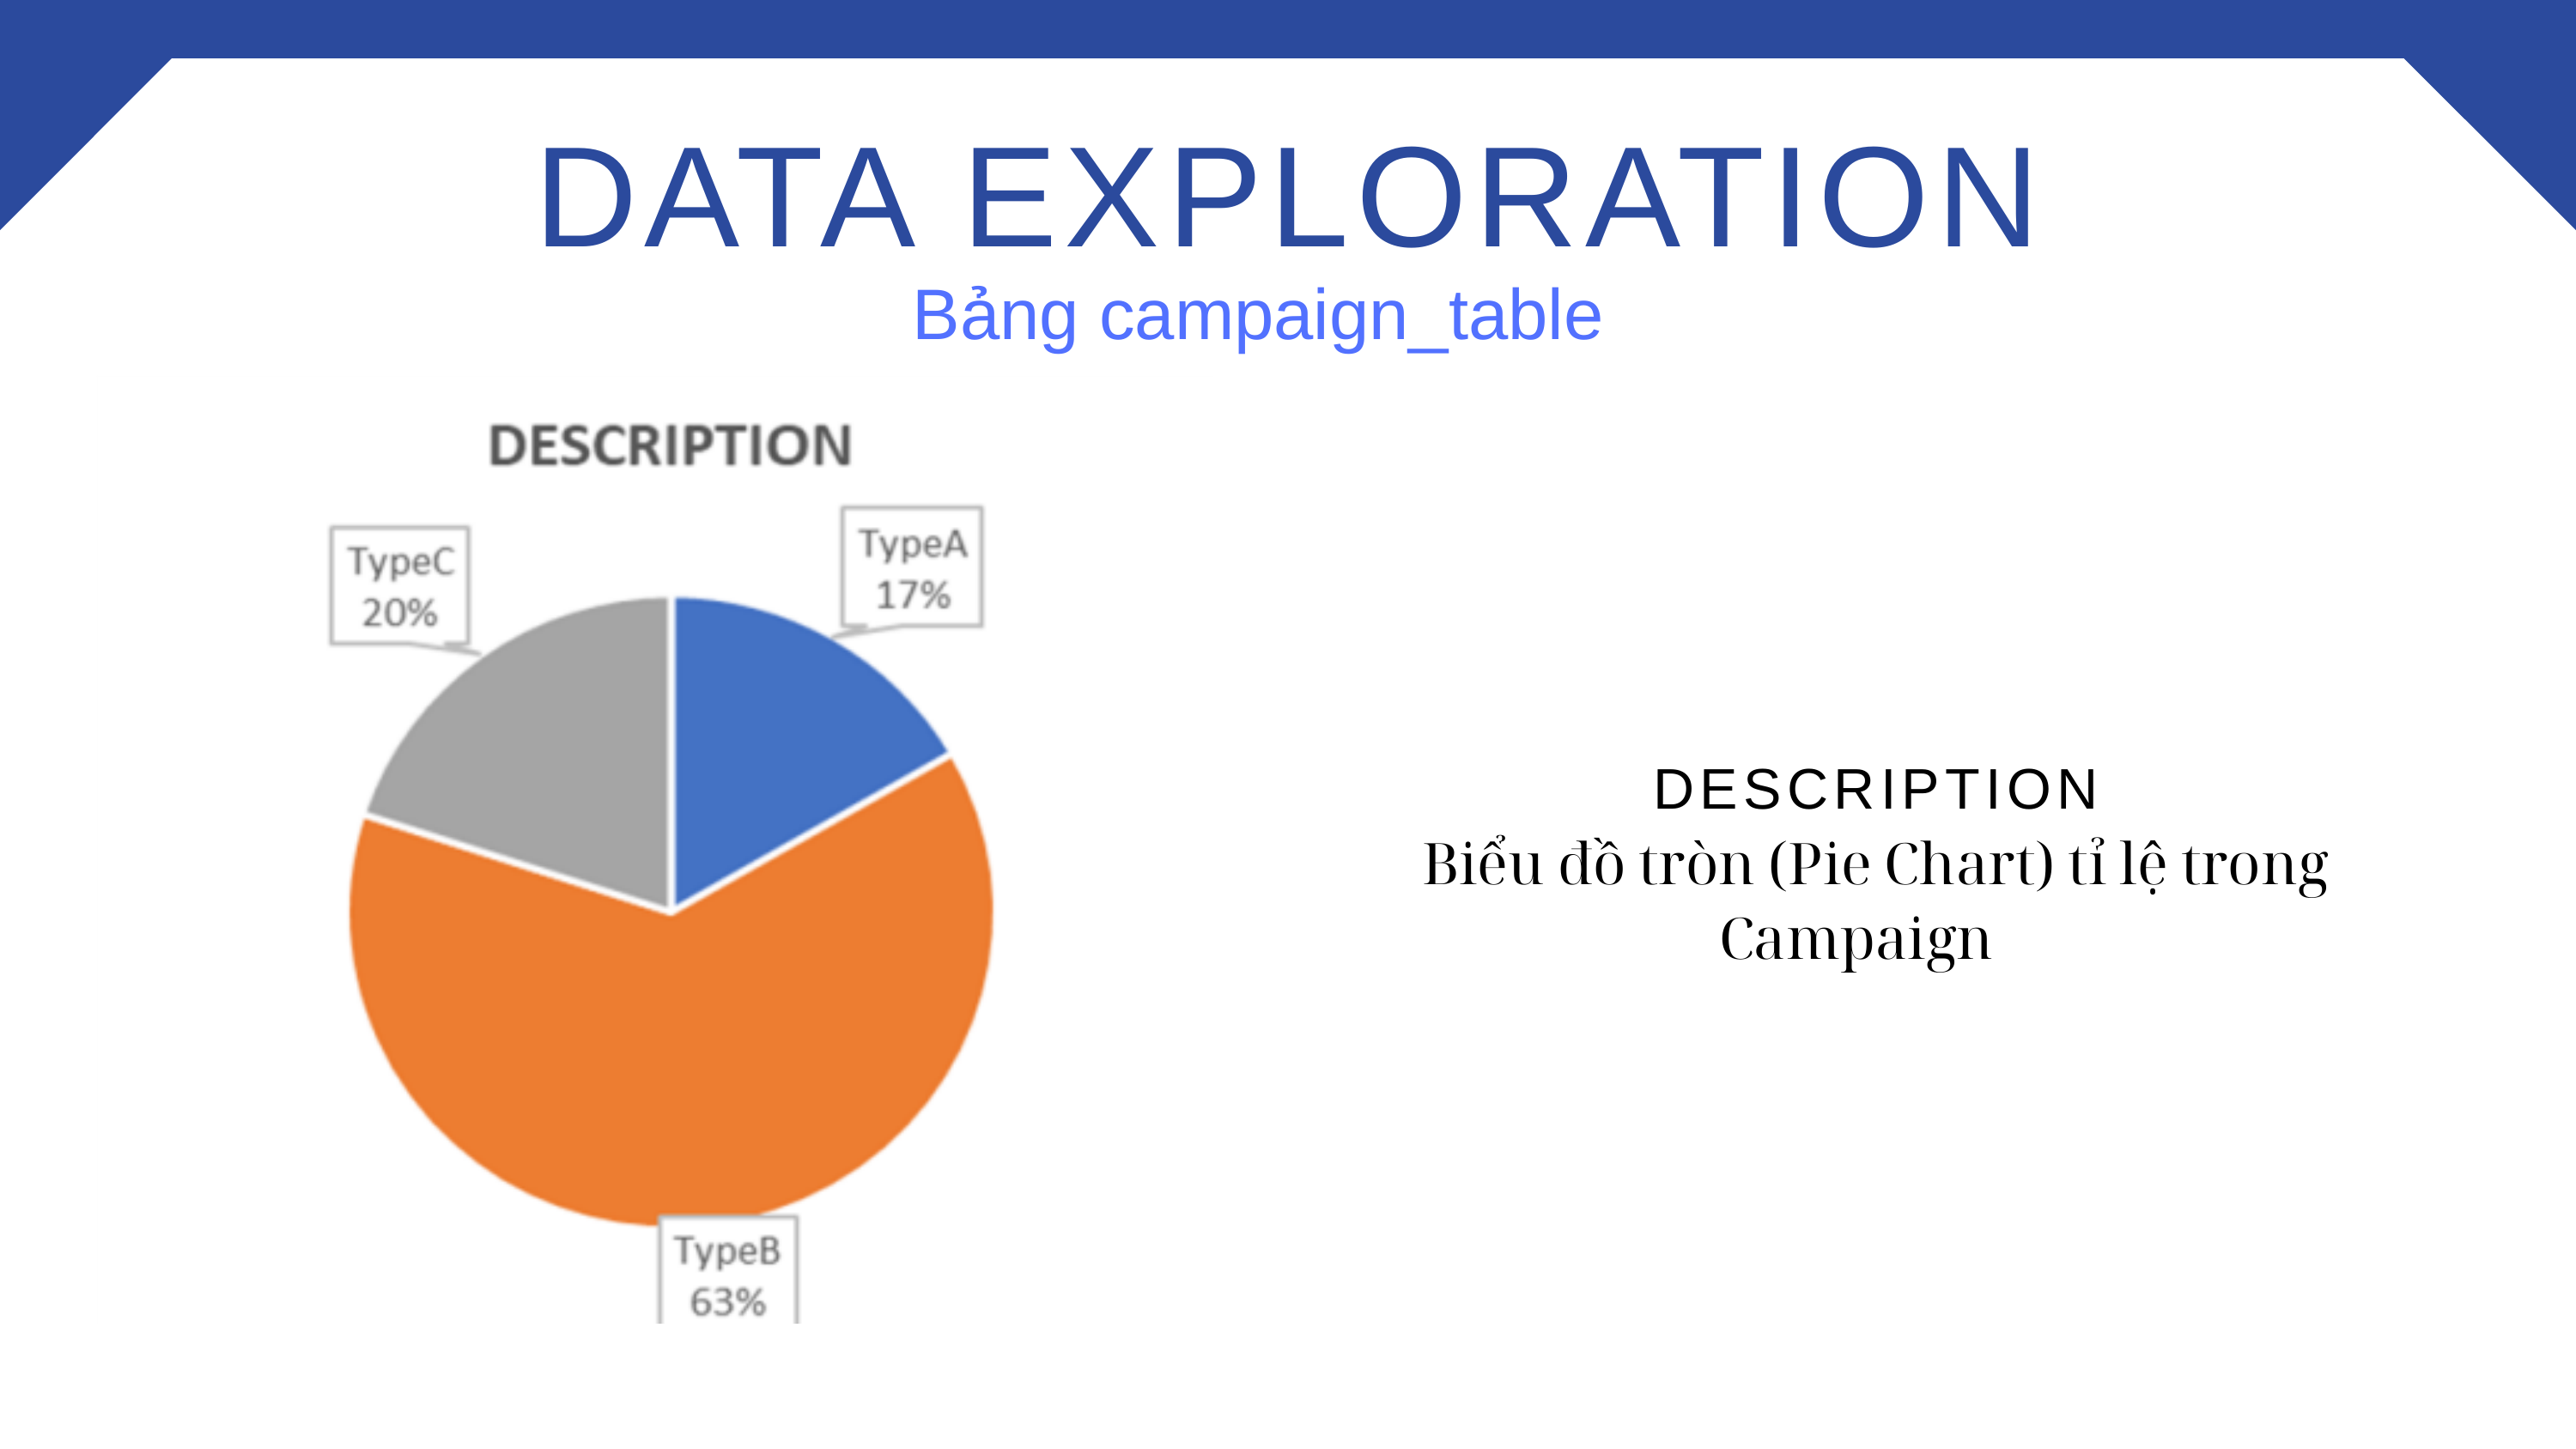

DATA EXPLORATION
Bảng campaign_table

DESCRIPTION
Biểu đồ tròn (Pie Chart) tỉ lệ trong Campaign